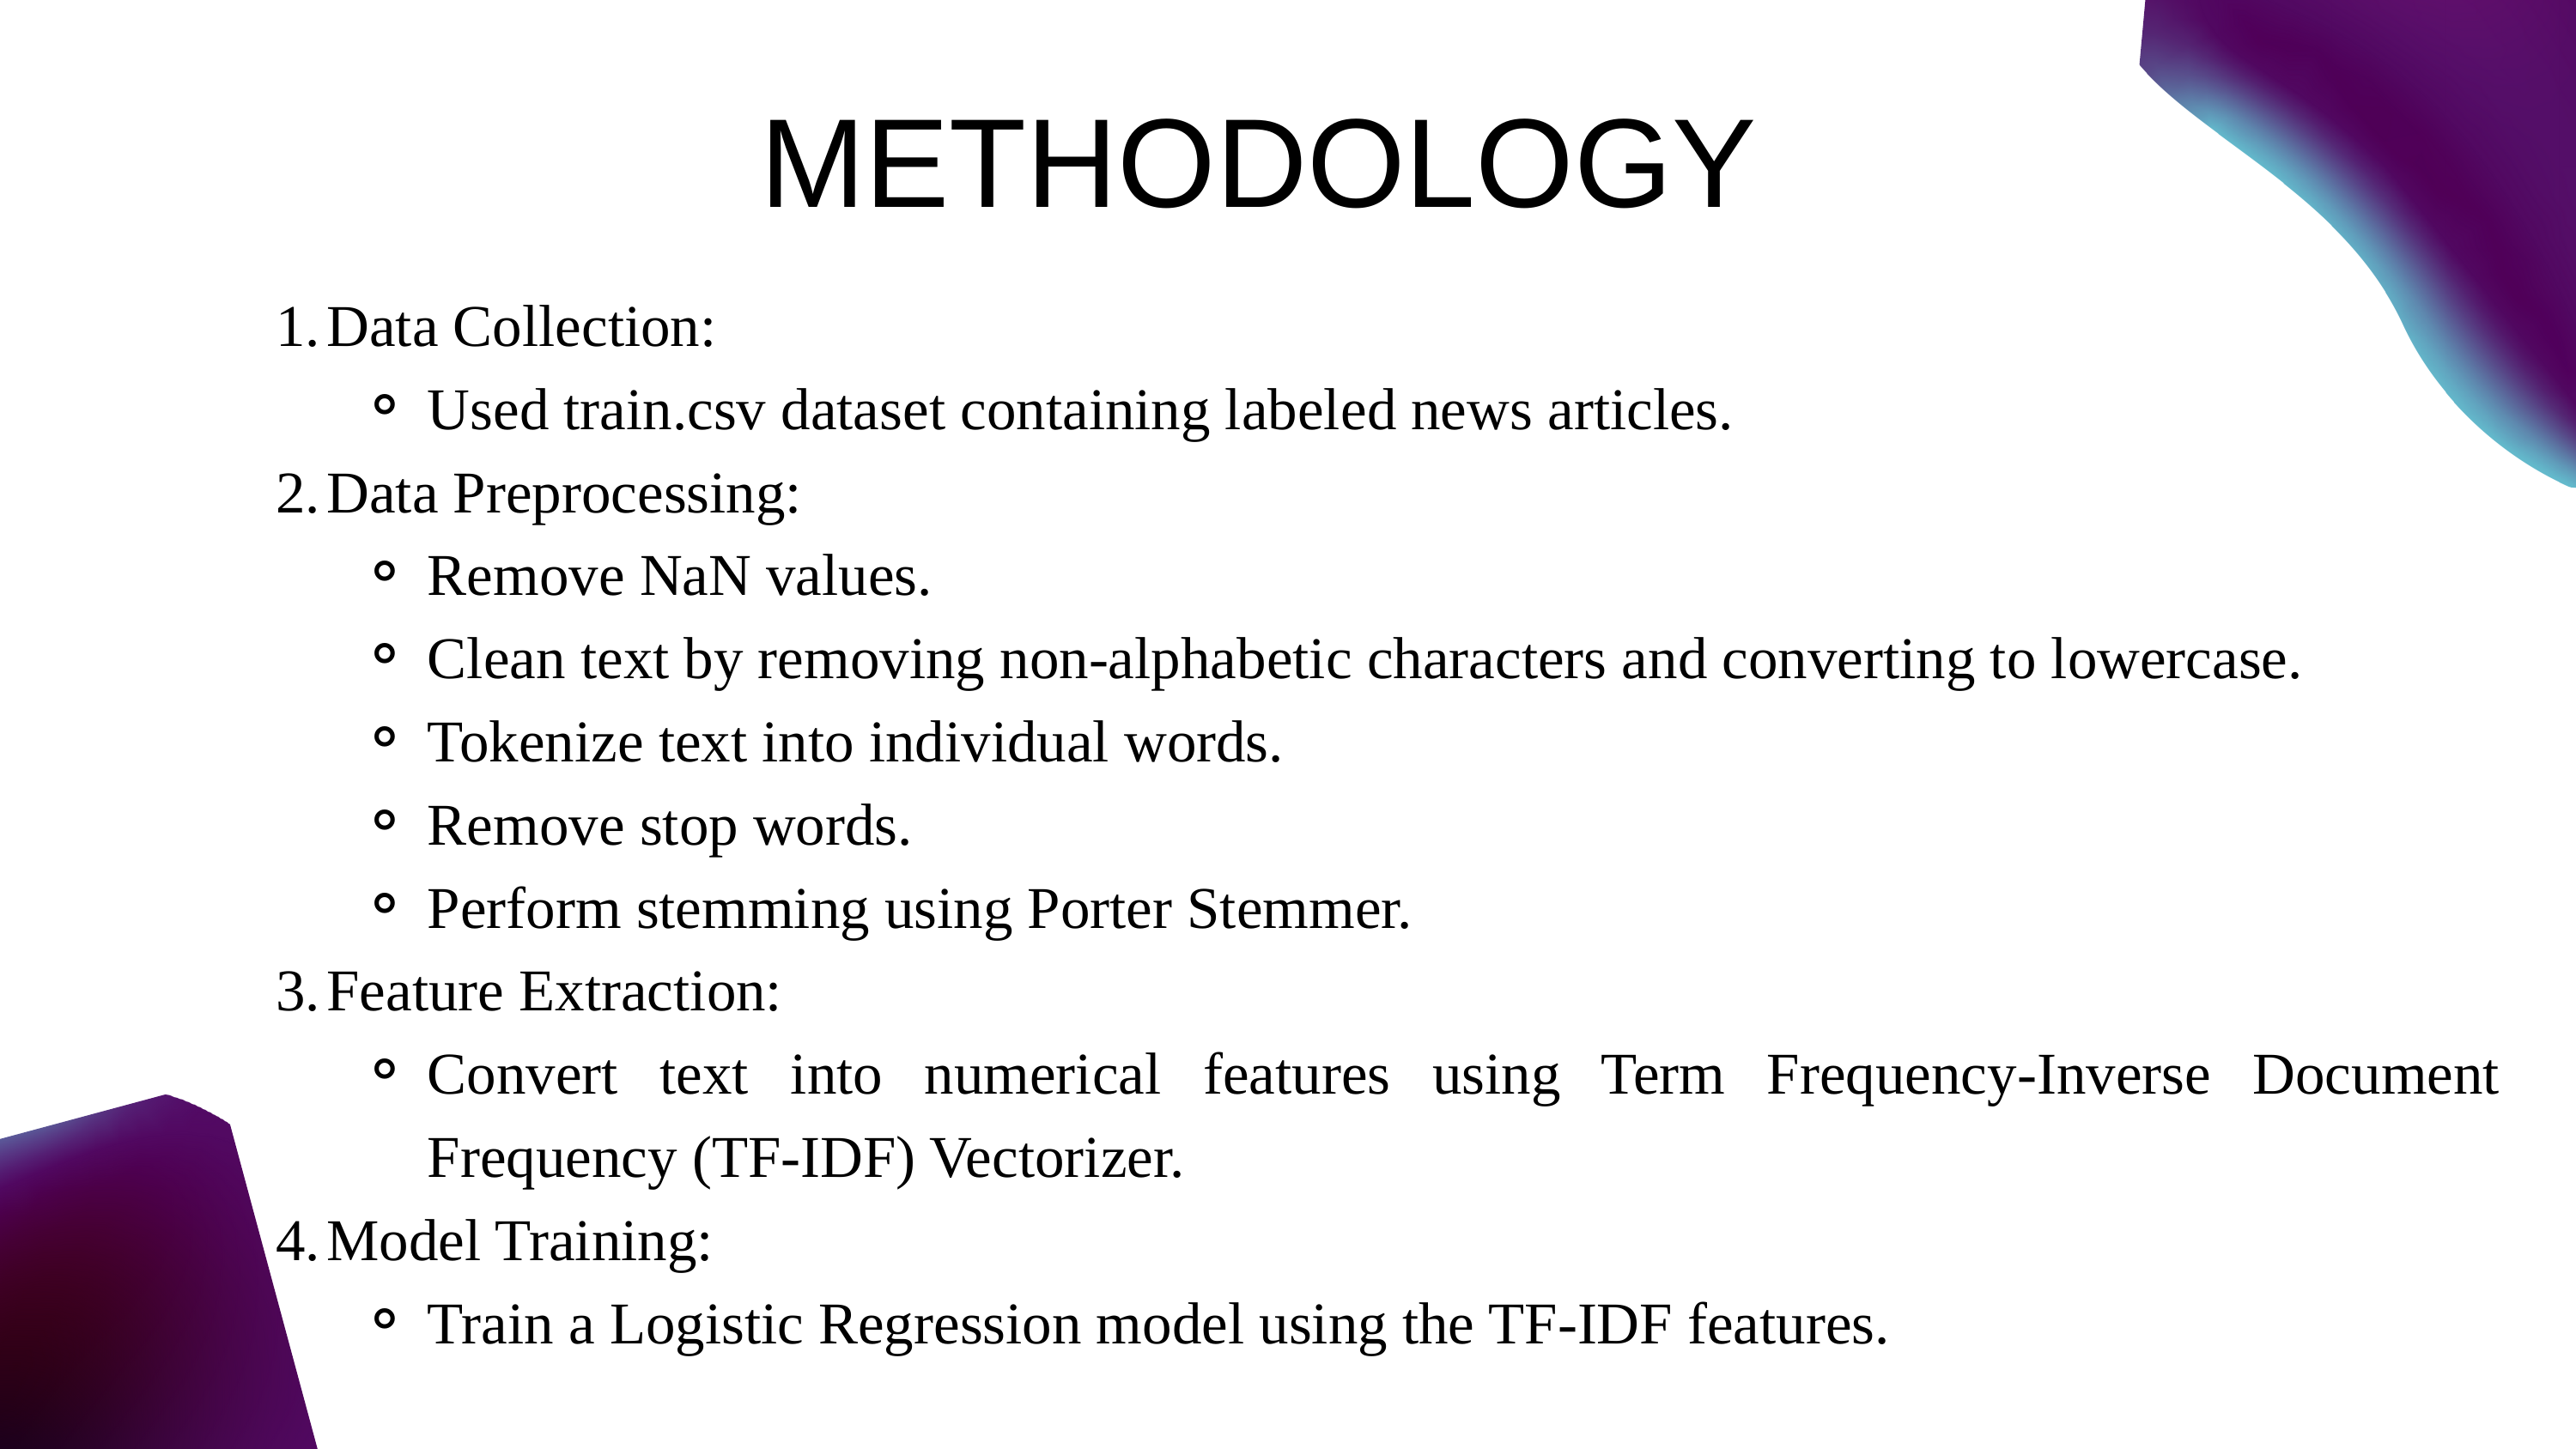

METHODOLOGY
Data Collection:
Used train.csv dataset containing labeled news articles.
Data Preprocessing:
Remove NaN values.
Clean text by removing non-alphabetic characters and converting to lowercase.
Tokenize text into individual words.
Remove stop words.
Perform stemming using Porter Stemmer.
Feature Extraction:
Convert text into numerical features using Term Frequency-Inverse Document Frequency (TF-IDF) Vectorizer.
Model Training:
Train a Logistic Regression model using the TF-IDF features.